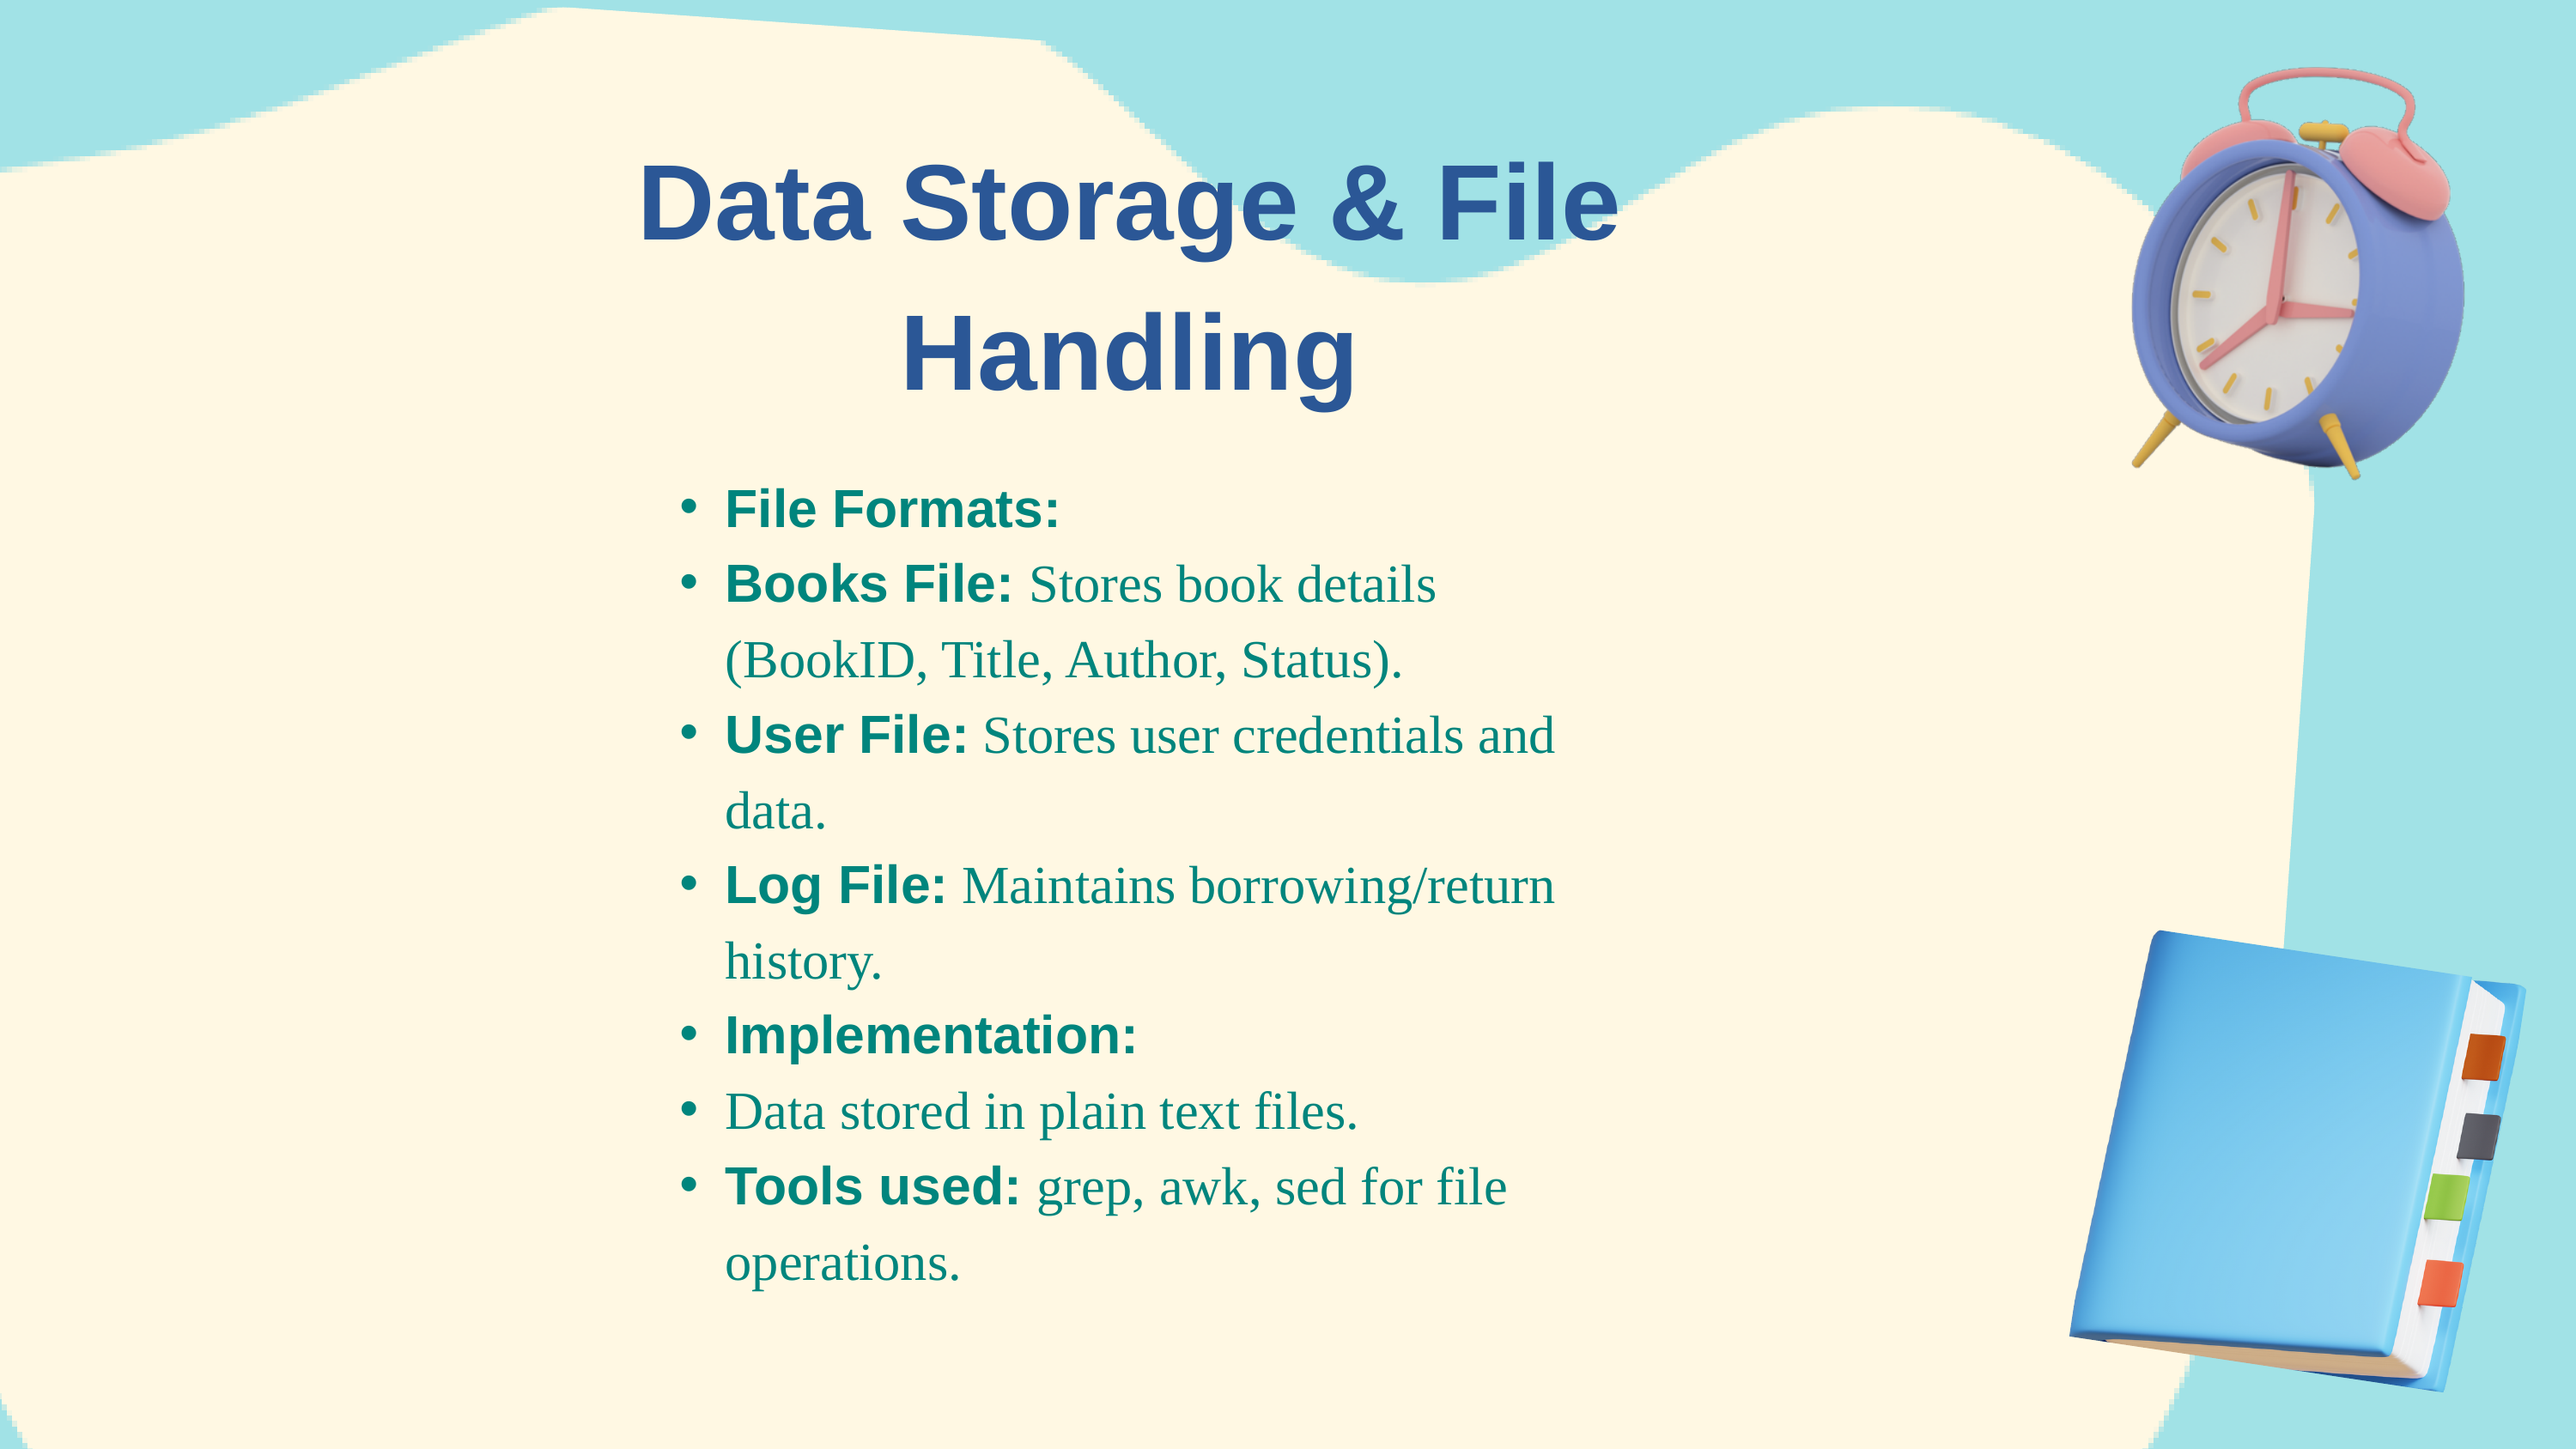

Data Storage & File Handling
File Formats:
Books File: Stores book details (BookID, Title, Author, Status).
User File: Stores user credentials and data.
Log File: Maintains borrowing/return history.
Implementation:
Data stored in plain text files.
Tools used: grep, awk, sed for file operations.